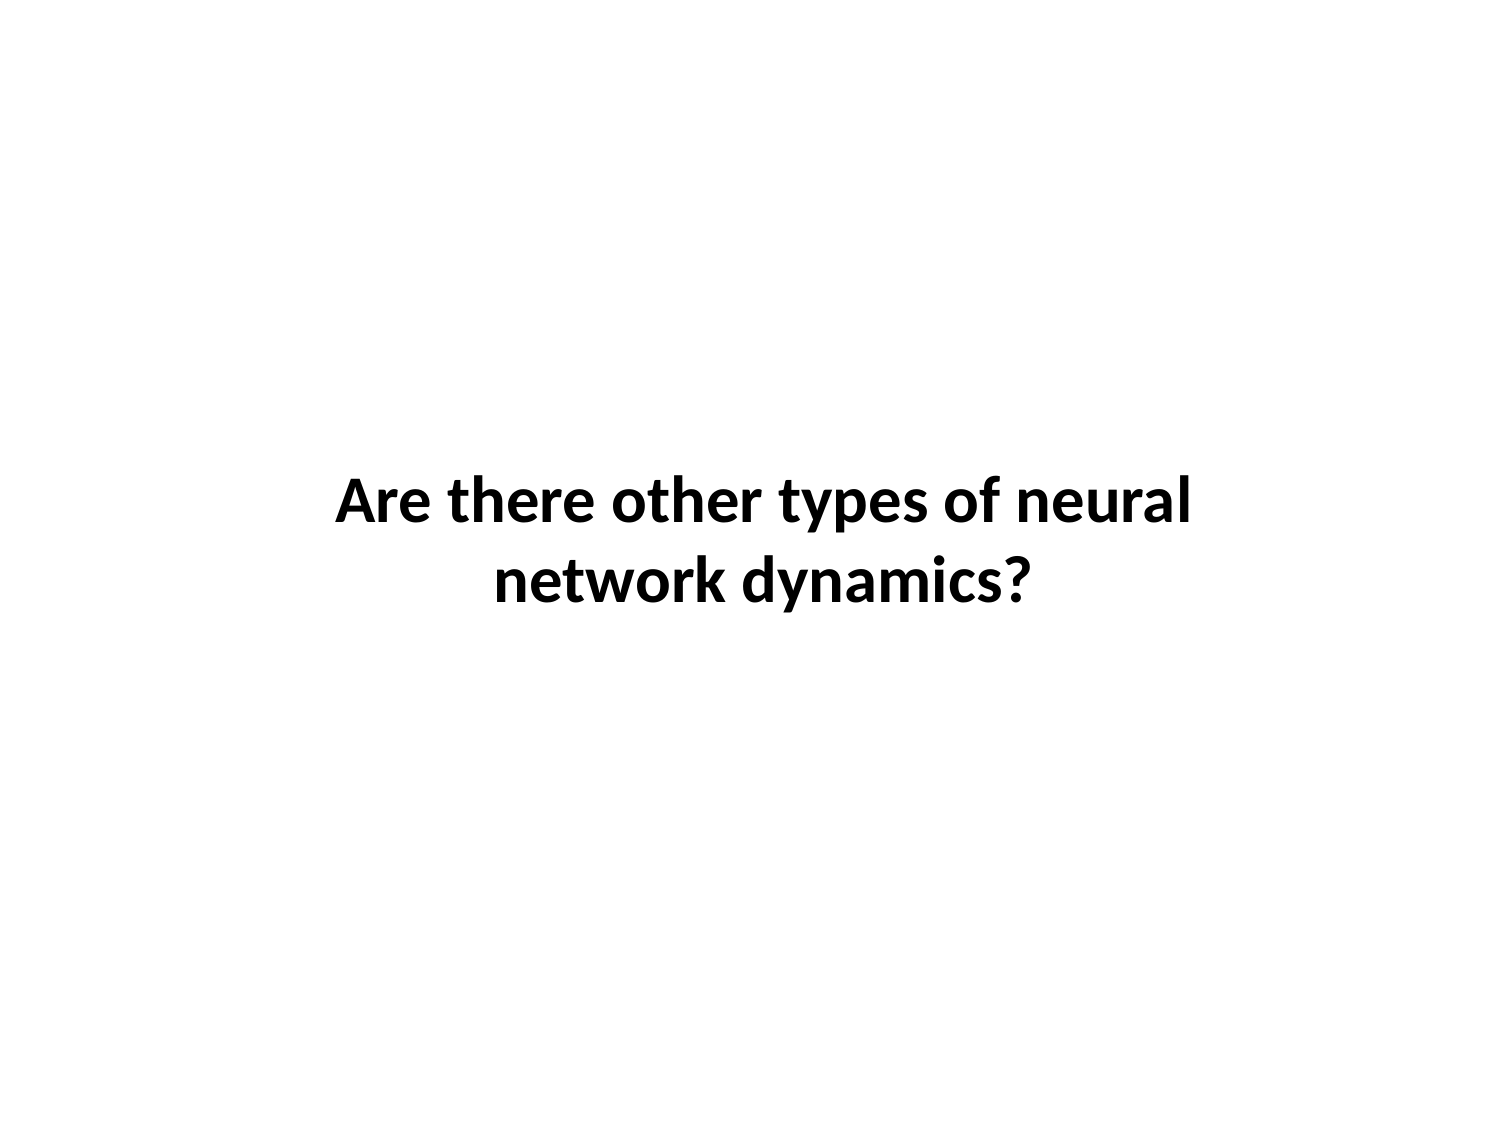

Are there other types of neural network dynamics?